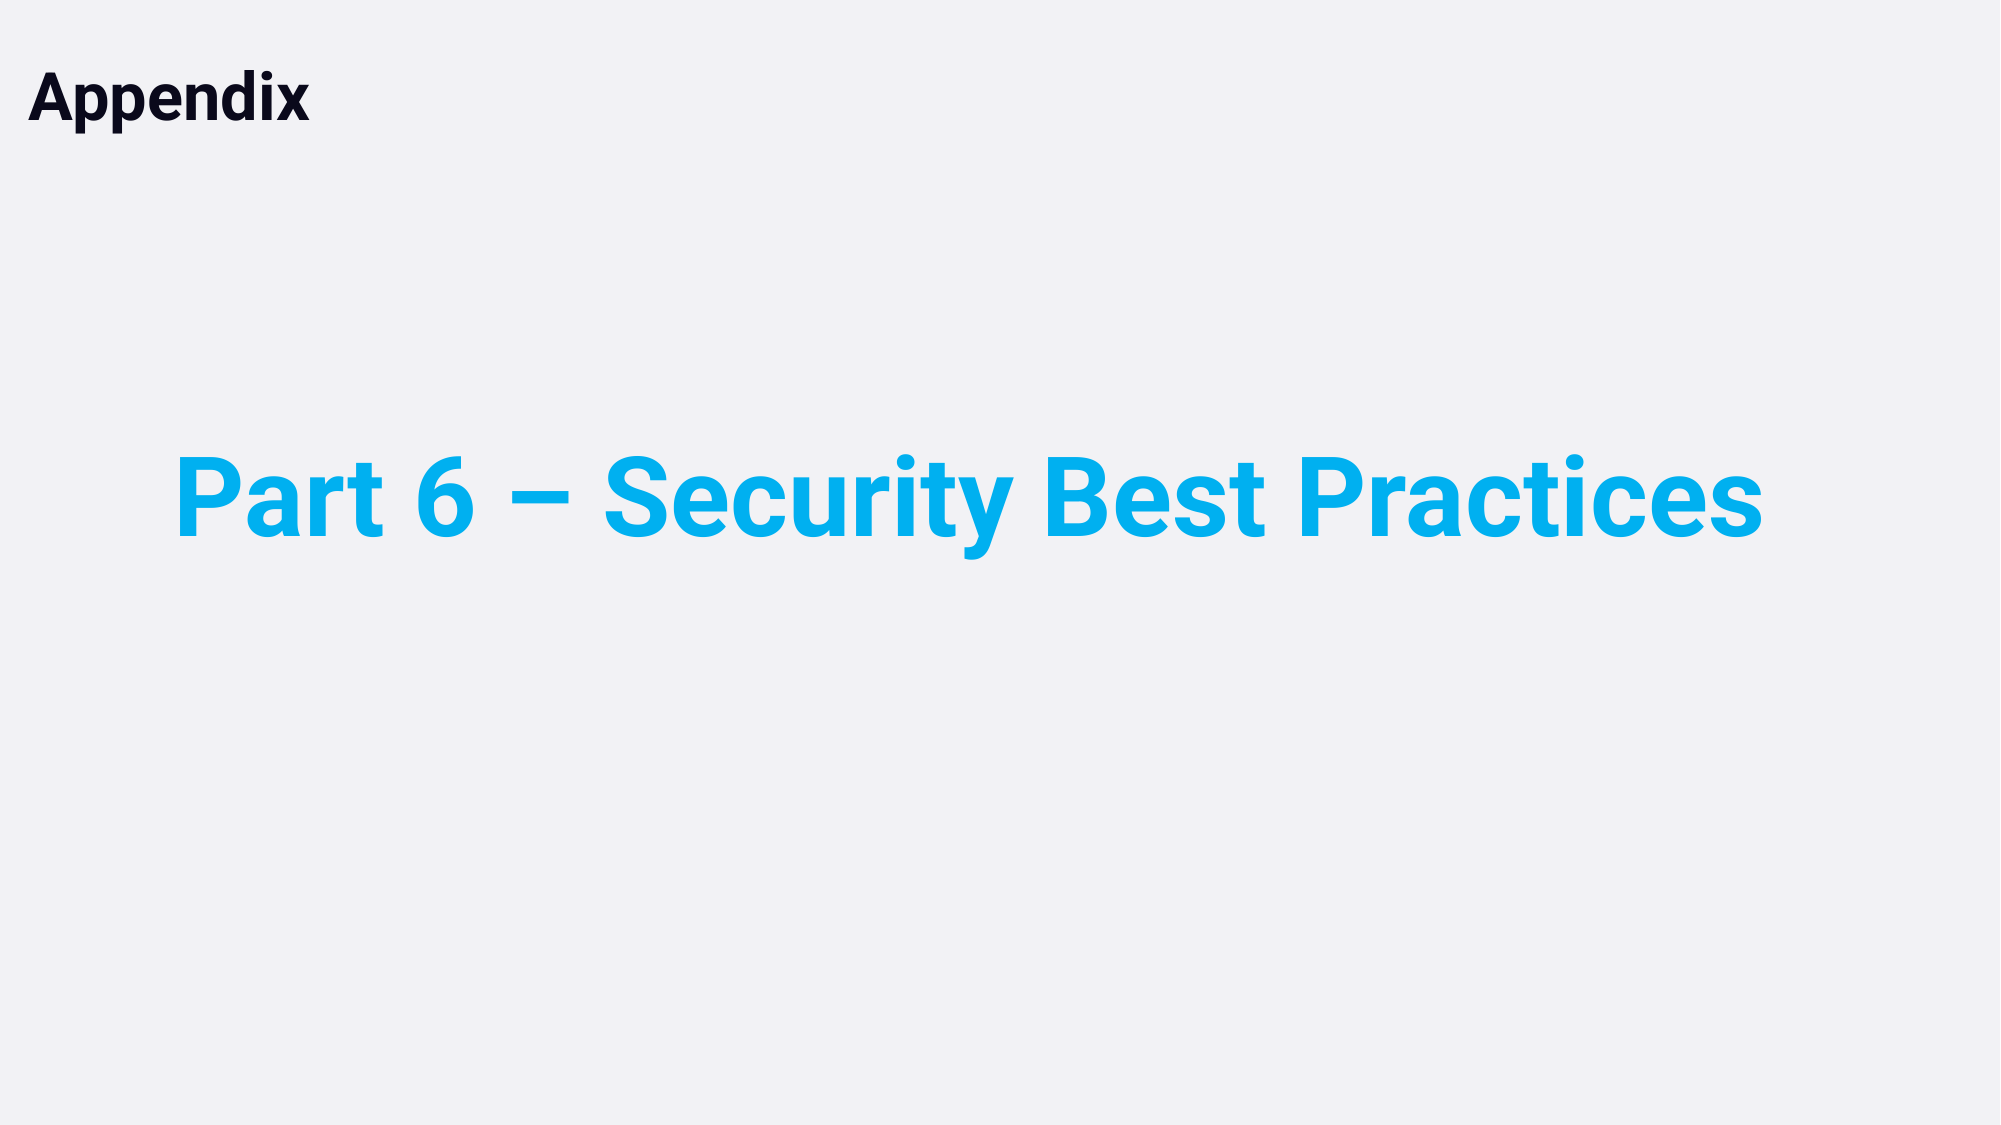

Appendix
Part 6 – Security Best Practices